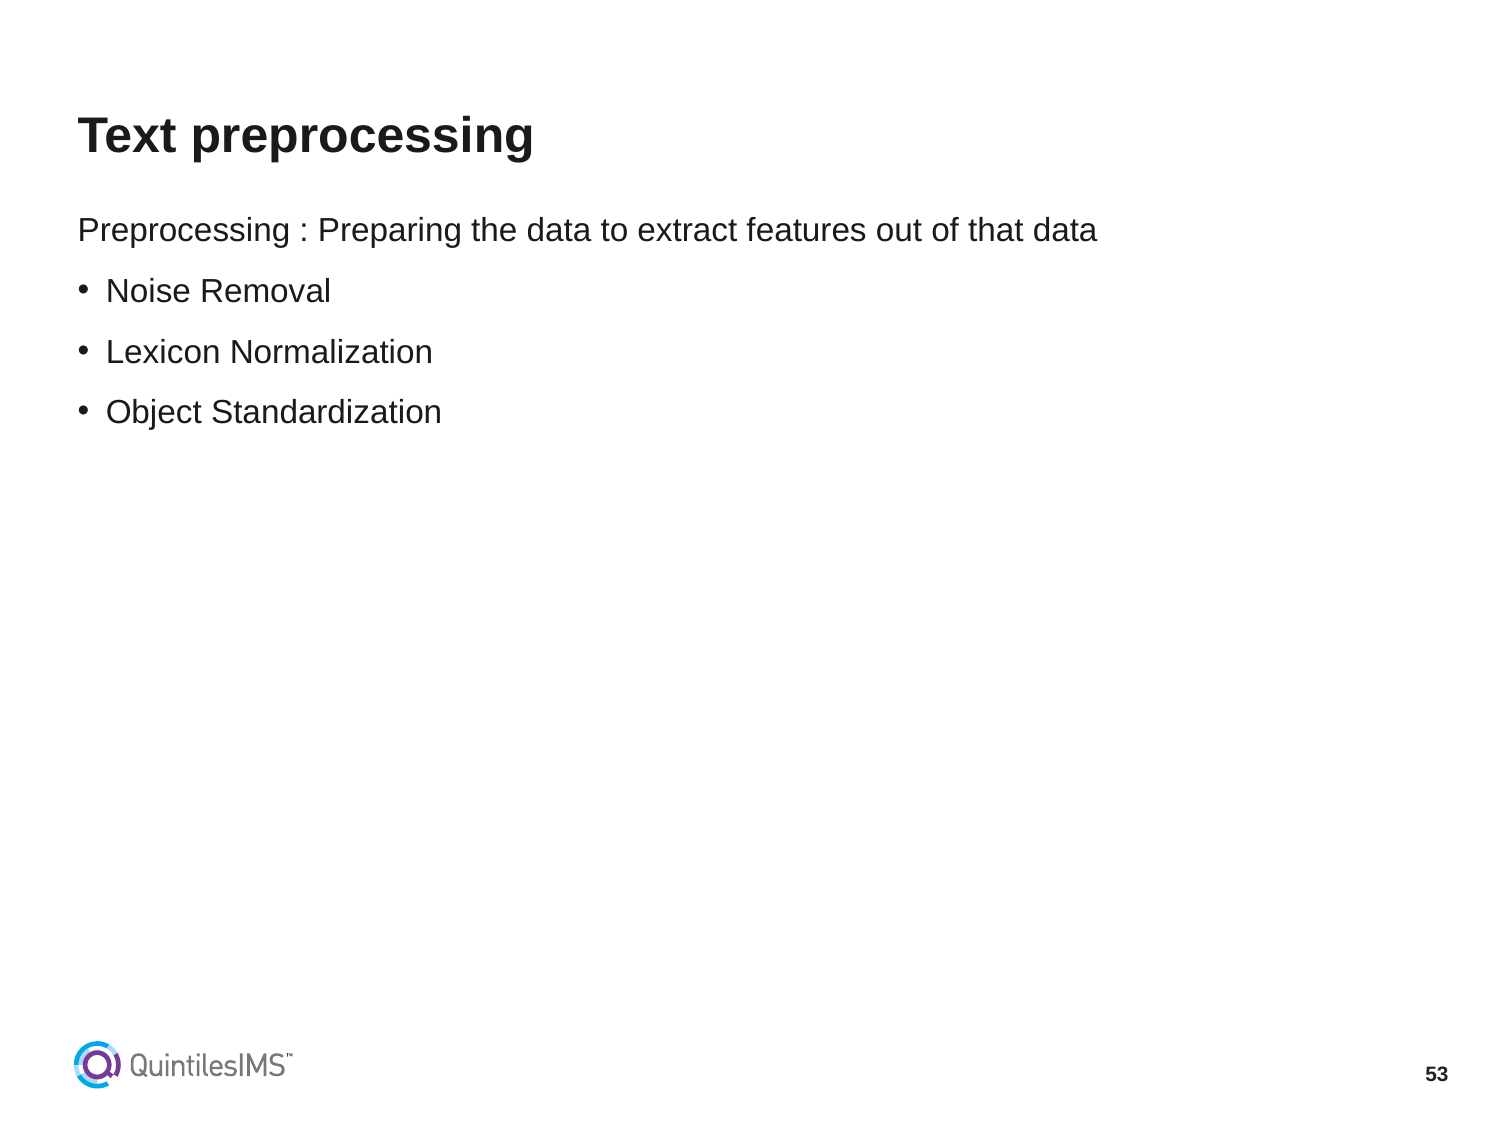

# Text preprocessing
Preprocessing : Preparing the data to extract features out of that data
Noise Removal
Lexicon Normalization
Object Standardization